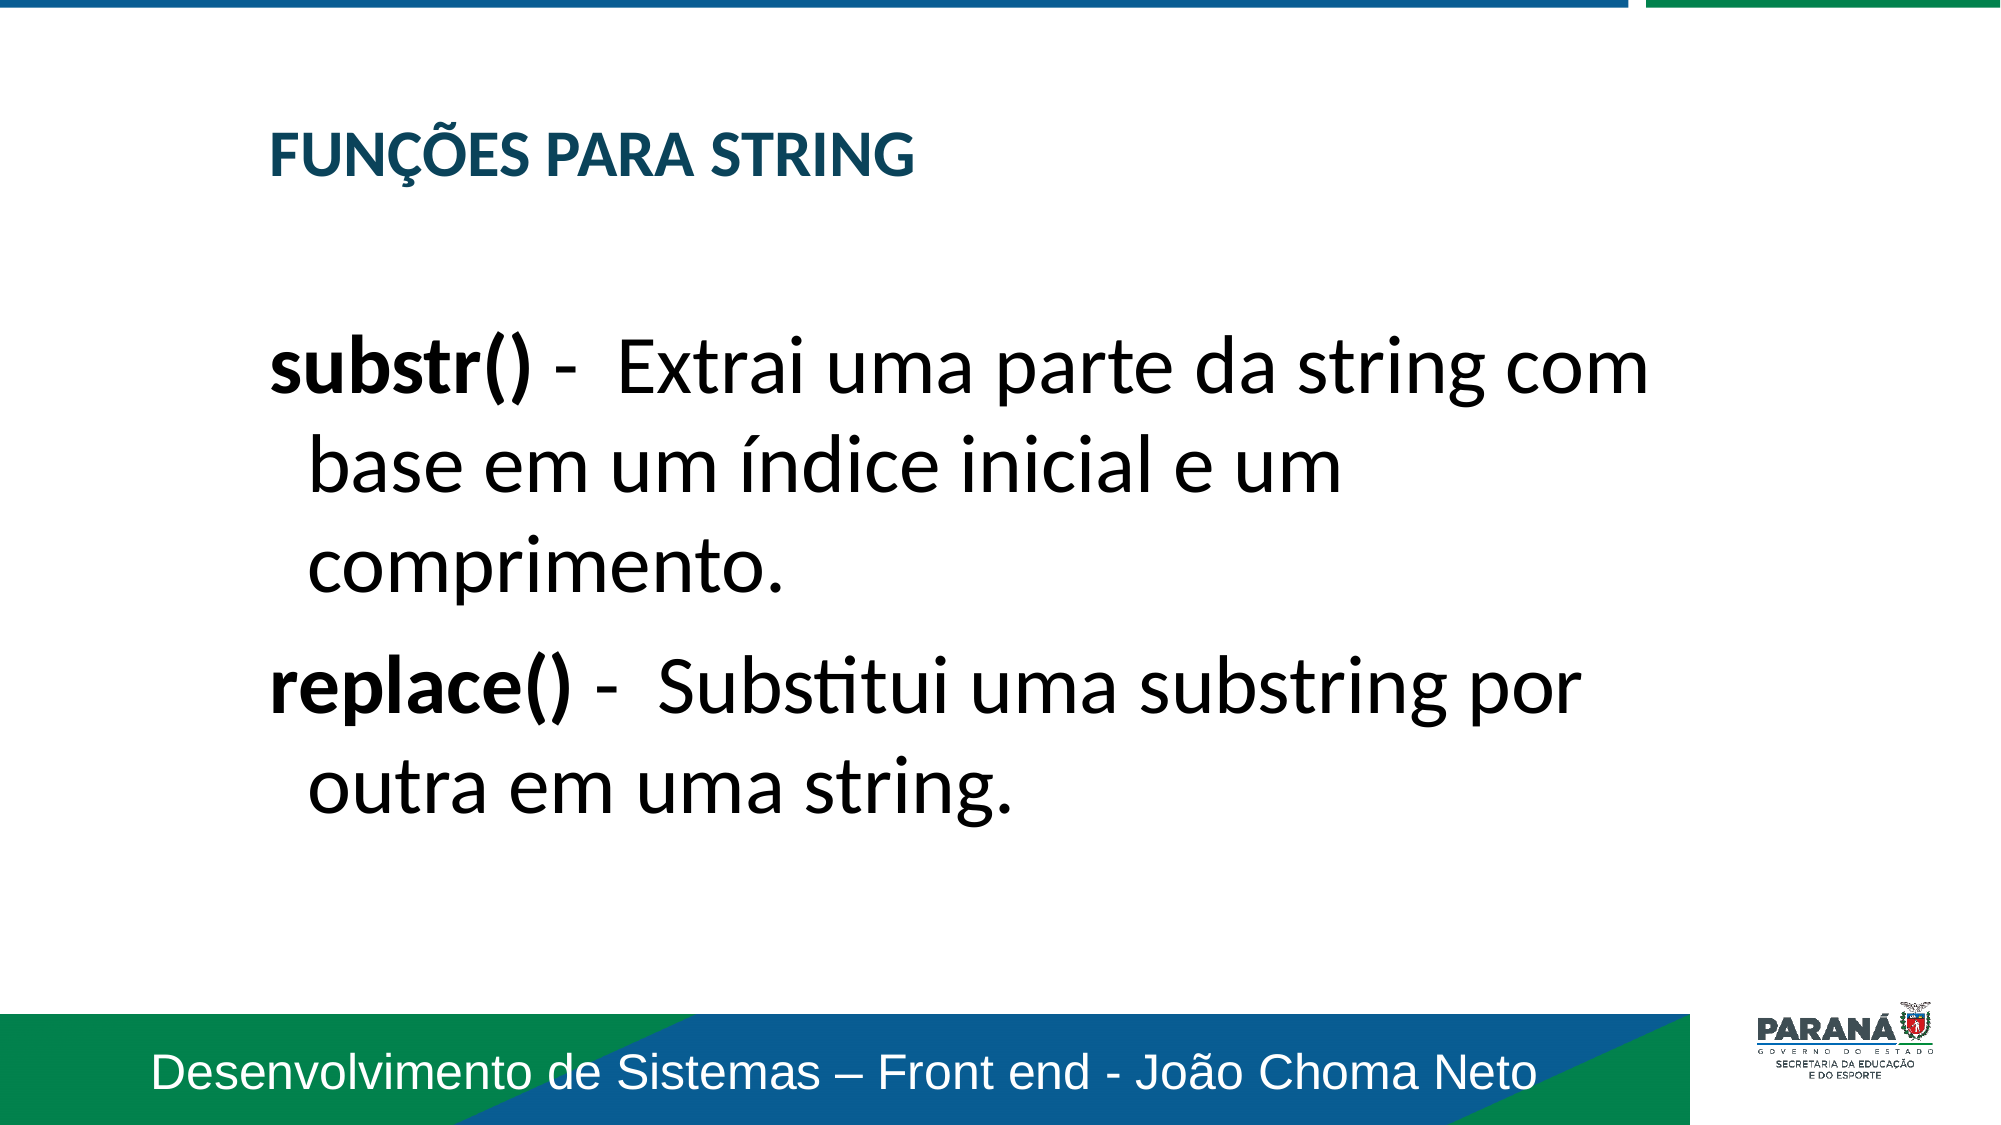

FUNÇÕES PARA STRING
substr() -  Extrai uma parte da string com base em um índice inicial e um comprimento.
replace() -  Substitui uma substring por outra em uma string.